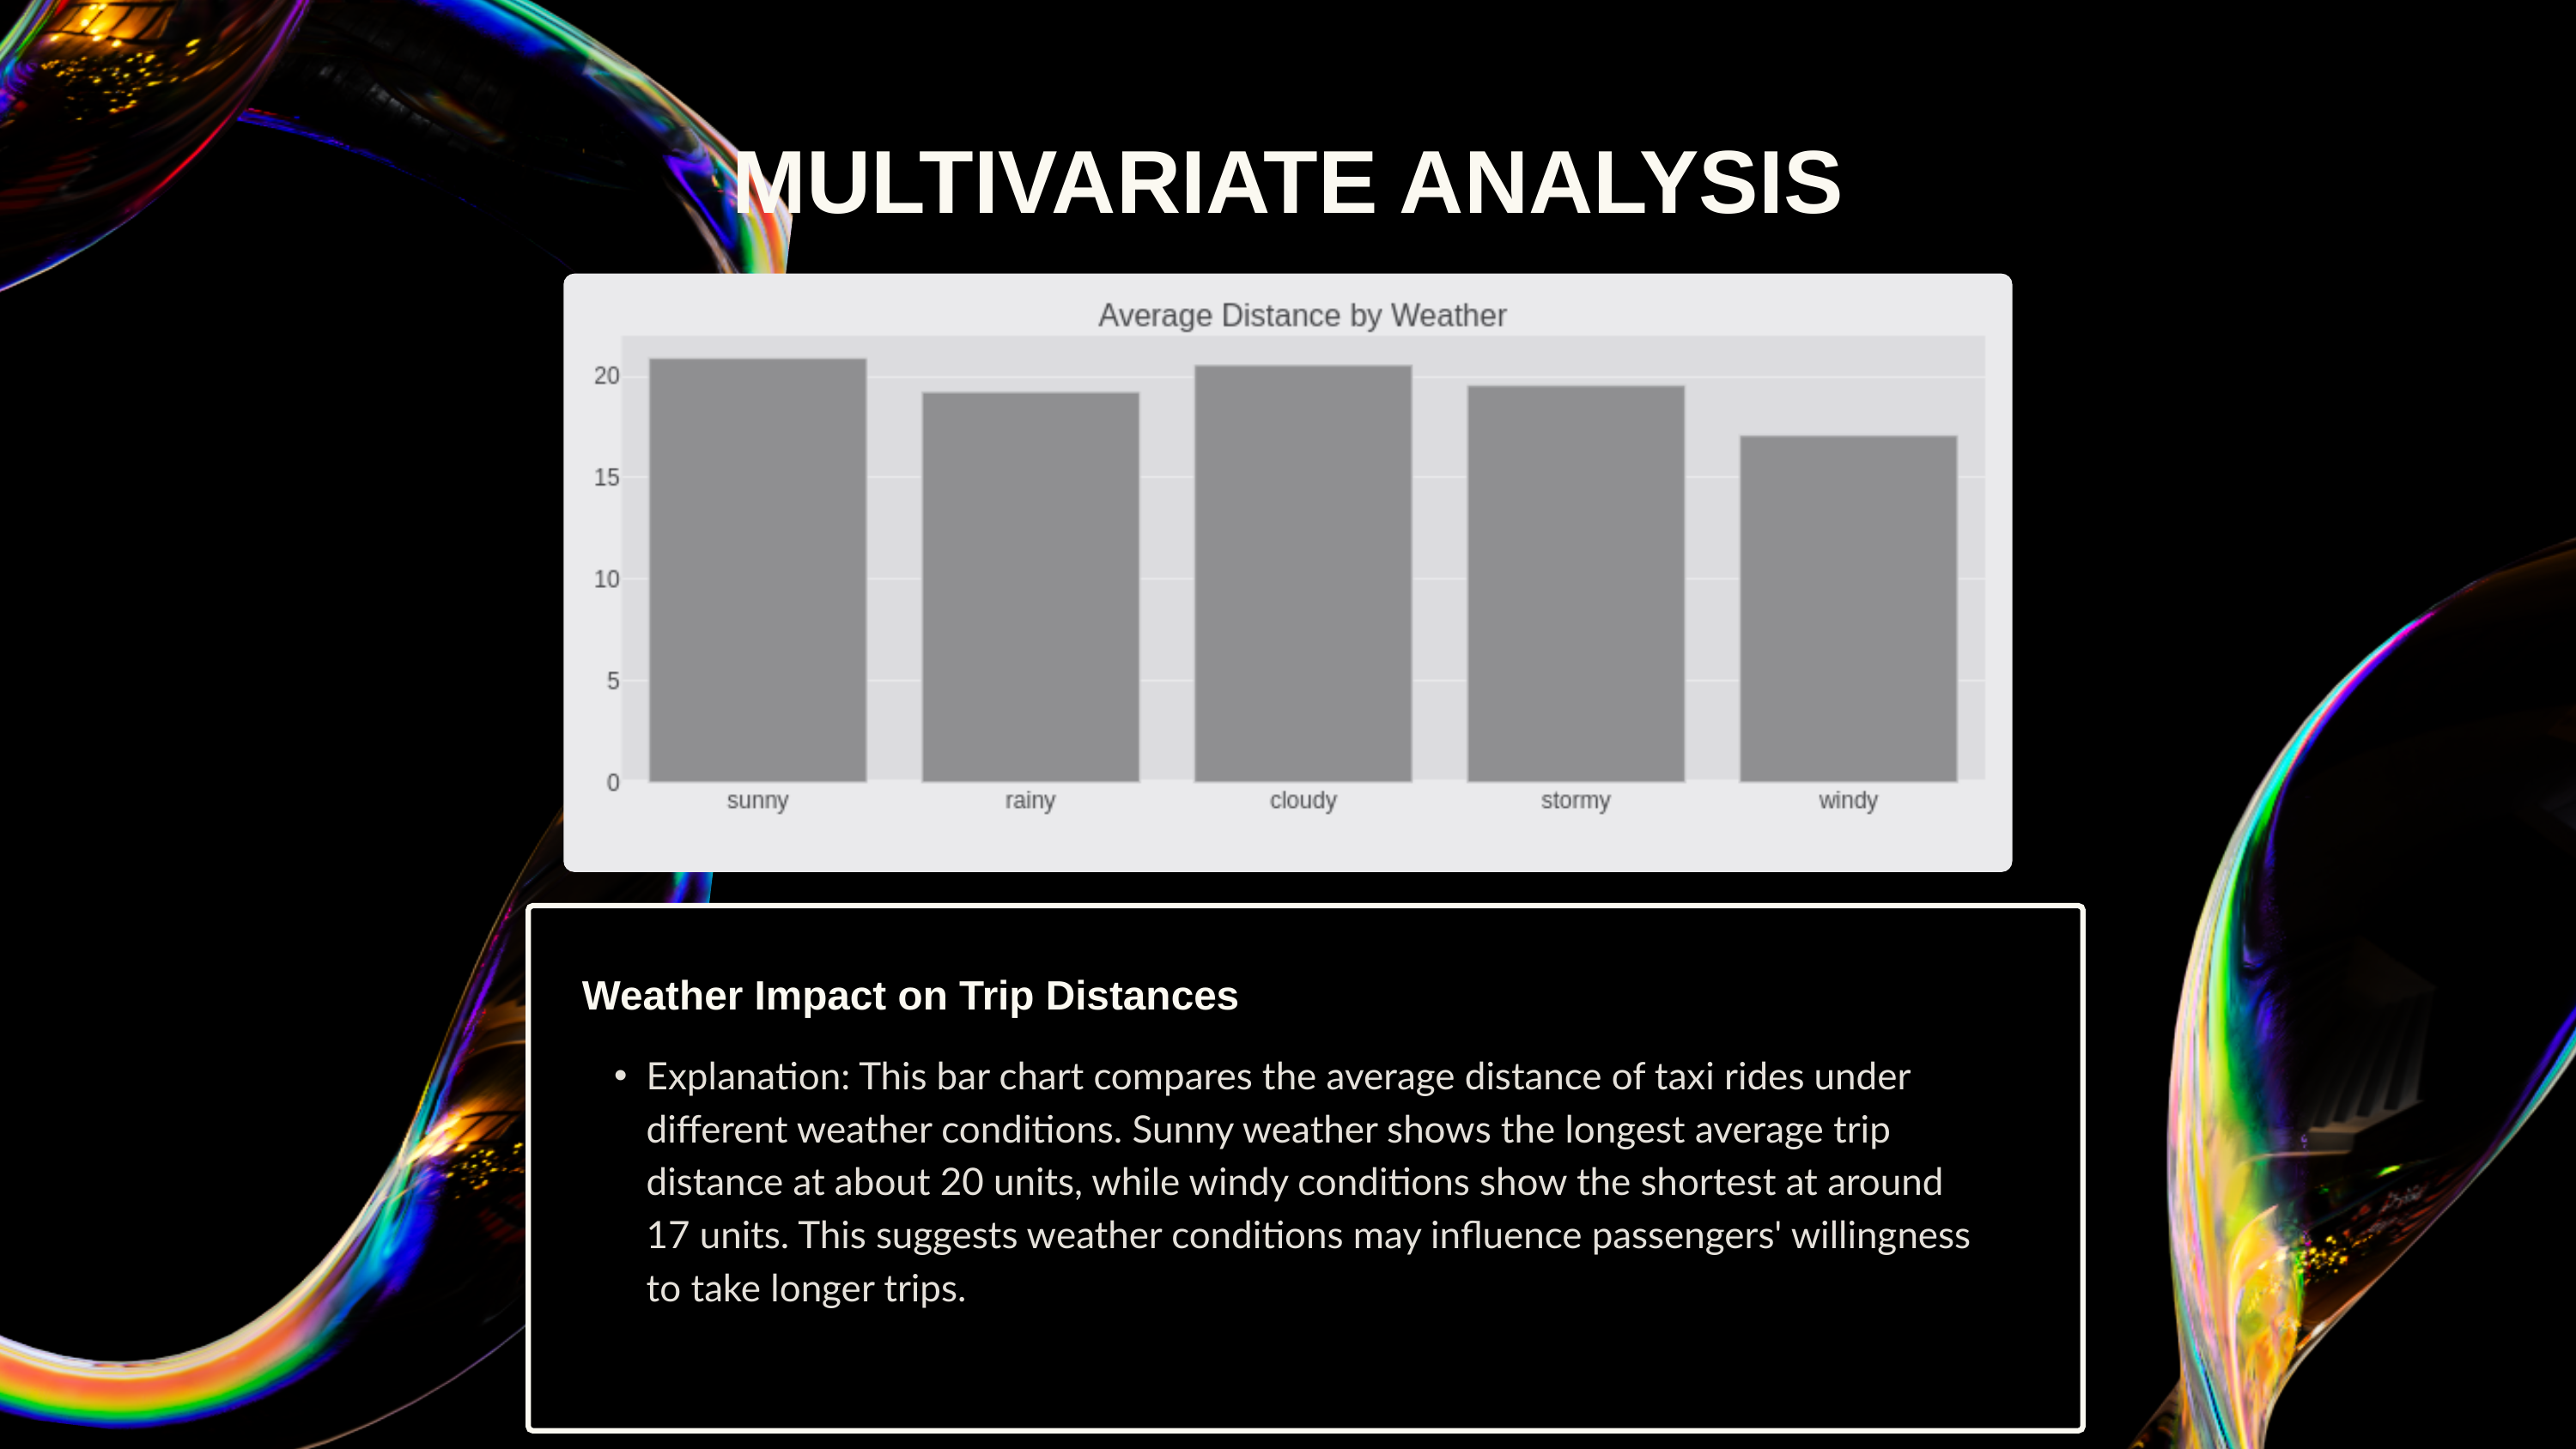

MULTIVARIATE ANALYSIS

Weather Impact on Trip Distances
Explanation: This bar chart compares the average distance of taxi rides under different weather conditions. Sunny weather shows the longest average trip distance at about 20 units, while windy conditions show the shortest at around 17 units. This suggests weather conditions may influence passengers' willingness to take longer trips.